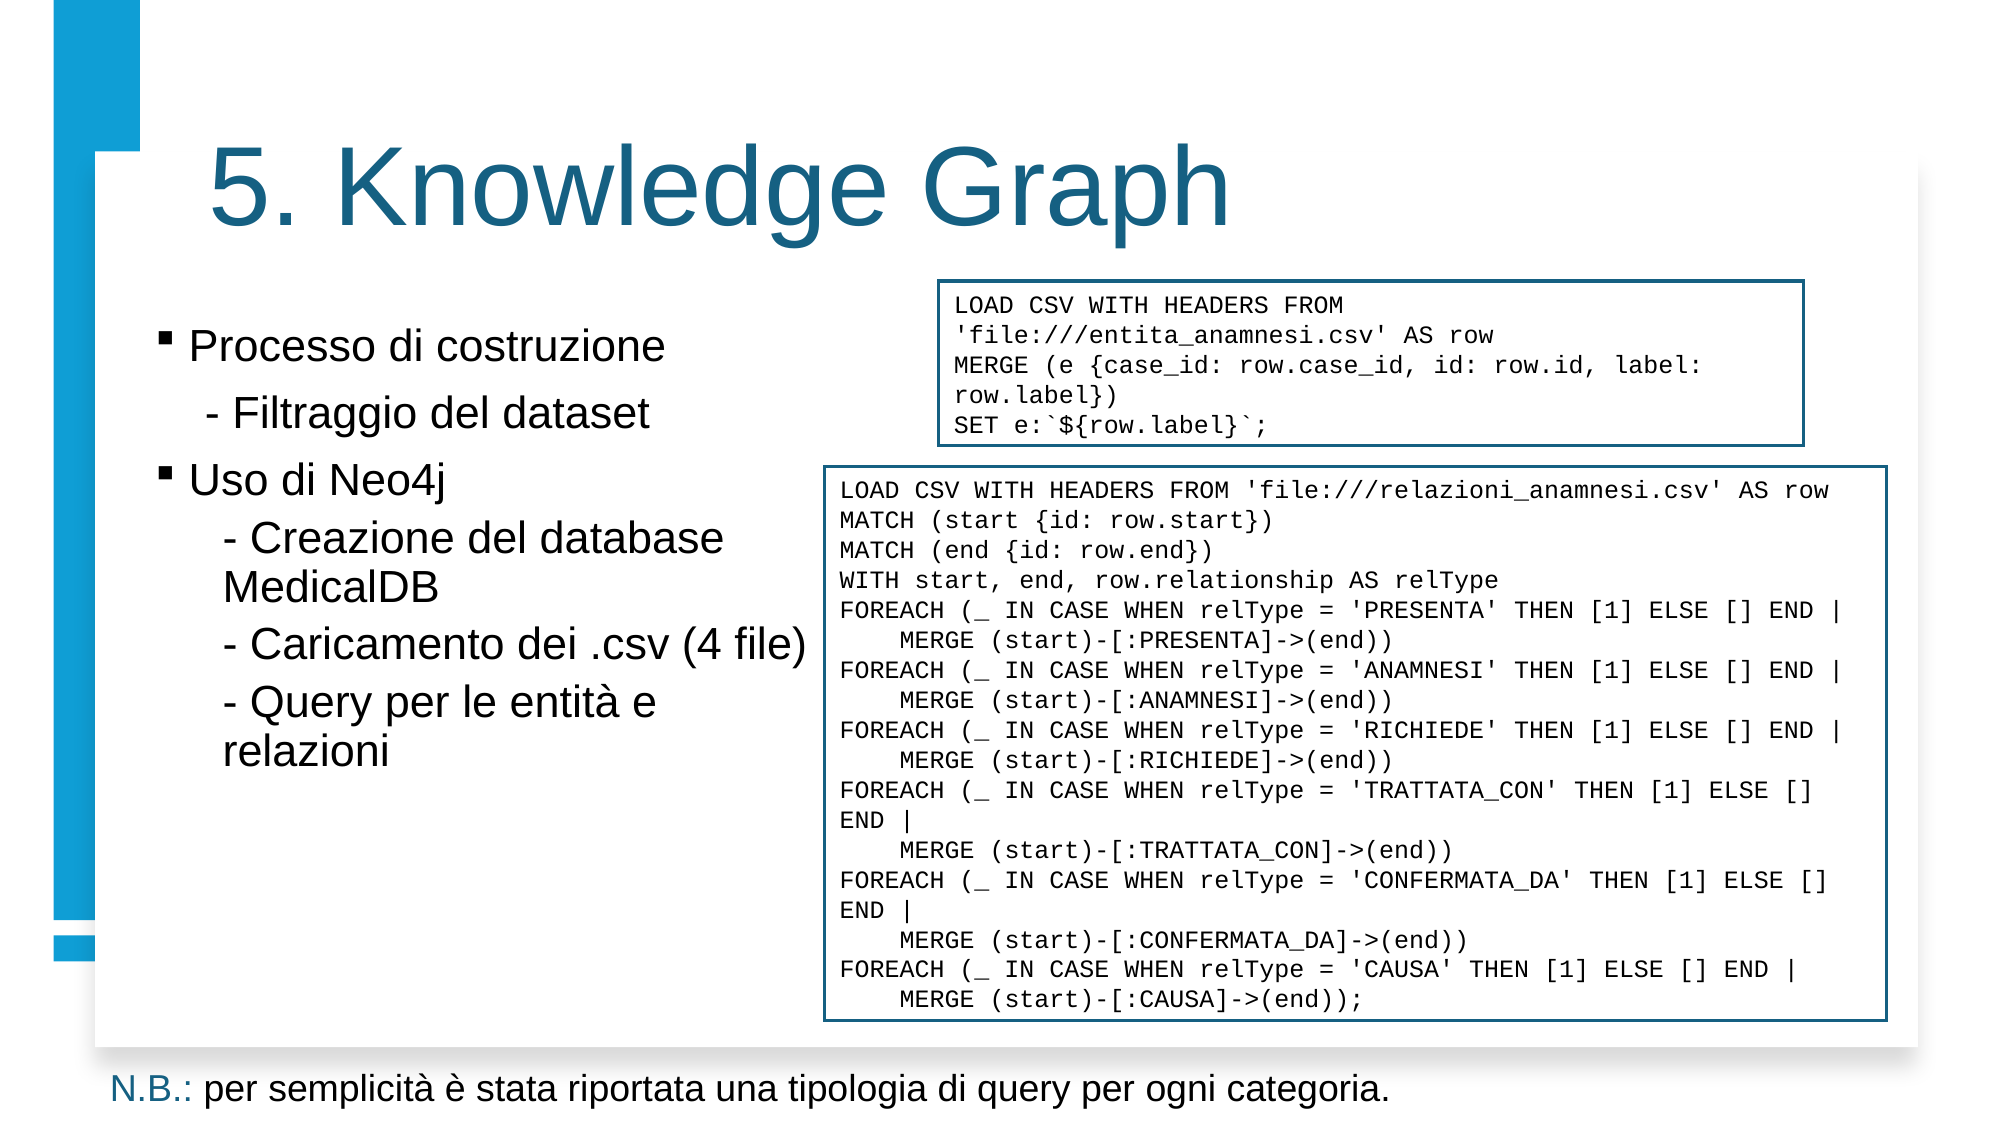

5. Knowledge Graph

LOAD CSV WITH HEADERS FROM 'file:///entita_anamnesi.csv' AS row
MERGE (e {case_id: row.case_id, id: row.id, label: row.label})
SET e:`${row.label}`;
Processo di costruzione
    - Filtraggio del dataset
Uso di Neo4j
- Creazione del database MedicalDB
- Caricamento dei .csv (4 file)
- Query per le entità e relazioni

LOAD CSV WITH HEADERS FROM 'file:///relazioni_anamnesi.csv' AS row
MATCH (start {id: row.start})
MATCH (end {id: row.end})
WITH start, end, row.relationship AS relType
FOREACH (_ IN CASE WHEN relType = 'PRESENTA' THEN [1] ELSE [] END |
    MERGE (start)-[:PRESENTA]->(end))
FOREACH (_ IN CASE WHEN relType = 'ANAMNESI' THEN [1] ELSE [] END |
    MERGE (start)-[:ANAMNESI]->(end))
FOREACH (_ IN CASE WHEN relType = 'RICHIEDE' THEN [1] ELSE [] END |
    MERGE (start)-[:RICHIEDE]->(end))
FOREACH (_ IN CASE WHEN relType = 'TRATTATA_CON' THEN [1] ELSE [] END |
    MERGE (start)-[:TRATTATA_CON]->(end))
FOREACH (_ IN CASE WHEN relType = 'CONFERMATA_DA' THEN [1] ELSE [] END |
    MERGE (start)-[:CONFERMATA_DA]->(end))
FOREACH (_ IN CASE WHEN relType = 'CAUSA' THEN [1] ELSE [] END |
    MERGE (start)-[:CAUSA]->(end));
N.B.: per semplicità è stata riportata una tipologia di query per ogni categoria.